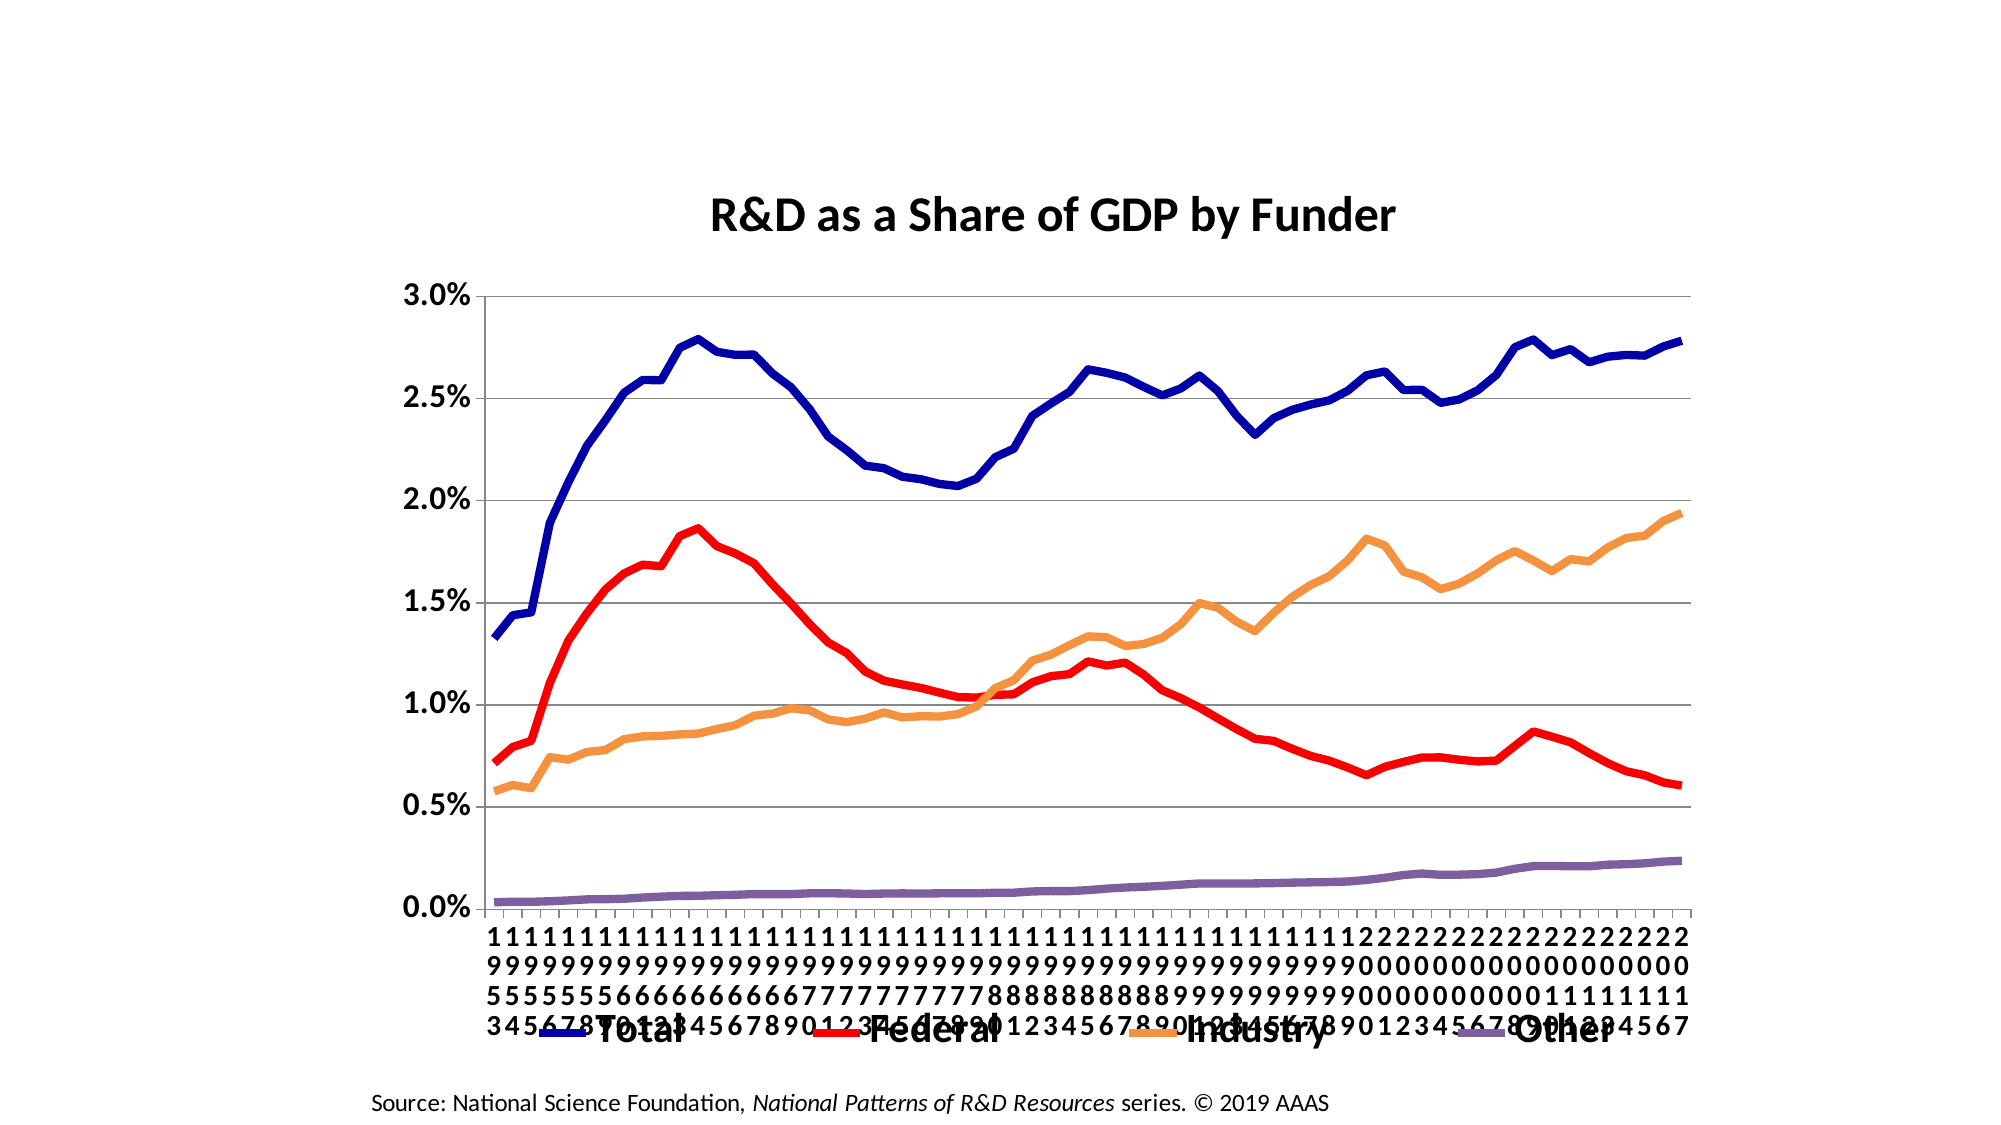

#

### Chart: R&D as a Share of GDP by Funder

| Category | Total | Federal | Industry | Other |
|---|---|---|---|---|
| 1953 | 0.013257965056526207 | 0.007150565262076054 | 0.005773381294964029 | 0.00033915724563206577 |
| 1954 | 0.014394366197183098 | 0.007943661971830987 | 0.006081946222791294 | 0.0003713188220230474 |
| 1955 | 0.0145358401880141 | 0.008242068155111634 | 0.005927144535840188 | 0.00036662749706227964 |
| 1956 | 0.018916332888295504 | 0.011079216733422341 | 0.007445482866043613 | 0.0003938584779706275 |
| 1957 | 0.02090295358649789 | 0.013149789029535865 | 0.007320675105485232 | 0.0004345991561181435 |
| 1958 | 0.022682876142975893 | 0.014492934330839568 | 0.007703657522859518 | 0.0004883624272651704 |
| 1959 | 0.023940962238834577 | 0.01565459076097374 | 0.007791834387579068 | 0.0004964539007092199 |
| 1960 | 0.02527839233038348 | 0.016436209439528025 | 0.008325958702064897 | 0.0005162241887905605 |
| 1961 | 0.025905371753824263 | 0.016869441479900393 | 0.008461401636428317 | 0.000576307363927428 |
| 1962 | 0.02589170392449081 | 0.01678754760721974 | 0.008484848484848486 | 0.0006209637357178341 |
| 1963 | 0.02748078431372549 | 0.018268235294117648 | 0.00855843137254902 | 0.0006556862745098039 |
| 1964 | 0.027907962016070126 | 0.01864864864864865 | 0.008601899196493791 | 0.000660336011687363 |
| 1965 | 0.027284116933854238 | 0.017774484709686112 | 0.008822578472315776 | 0.0006884009160716691 |
| 1966 | 0.02713548069830342 | 0.01741455618391935 | 0.009012785837226457 | 0.0007093680845832308 |
| 1967 | 0.02714767441860465 | 0.016934883720930233 | 0.009472093023255815 | 0.0007430232558139536 |
| 1968 | 0.026221962368449026 | 0.01590836611034336 | 0.009575847772935048 | 0.0007398745614967578 |
| 1969 | 0.02554638364779874 | 0.014964622641509434 | 0.009837853773584905 | 0.0007439072327044024 |
| 1970 | 0.024476847107053015 | 0.013960682008758036 | 0.009735395509177304 | 0.0007817012950712755 |
| 1971 | 0.02313674993561679 | 0.01305691475663147 | 0.009291784702549575 | 0.0007880504764357456 |
| 1972 | 0.022468923461809086 | 0.012539285435071535 | 0.009158783519662263 | 0.0007716363067782034 |
| 1973 | 0.02171460642626631 | 0.01163673354847762 | 0.009330012628034236 | 0.0007478602497544549 |
| 1974 | 0.021588791095003883 | 0.011187548537406162 | 0.009633704374838209 | 0.0007688325135904736 |
| 1975 | 0.02117098937622411 | 0.010999465843670248 | 0.0093916552911152 | 0.0007798682414386611 |
| 1976 | 0.02104996263478168 | 0.010831643002028397 | 0.009449129924201986 | 0.000769189708551297 |
| 1977 | 0.020817561725429912 | 0.010601882985877605 | 0.009435104236718223 | 0.0007805745028340858 |
| 1978 | 0.020717383908828033 | 0.010381867664568804 | 0.009549668310937235 | 0.0007862731757101547 |
| 1979 | 0.02107829330491379 | 0.0103623491797663 | 0.009933011076009591 | 0.0007833136680242073 |
| 1980 | 0.022127183004934728 | 0.010494522801245932 | 0.010824554649494278 | 0.0008084555349455779 |
| 1981 | 0.022541939507327722 | 0.010520424072341753 | 0.011209229809791083 | 0.0008125974430932335 |
| 1982 | 0.024148573479275078 | 0.01110503020515581 | 0.012169388121299122 | 0.0008741551528201447 |
| 1983 | 0.024752063841496974 | 0.011406439185470556 | 0.012455696202531645 | 0.0008902036323610346 |
| 1984 | 0.025322964137111156 | 0.011509312462849218 | 0.012925252625321973 | 0.0008881513770556766 |
| 1985 | 0.026427978796957824 | 0.012132058077898134 | 0.013358377506337865 | 0.0009375432127218253 |
| 1986 | 0.026257533409031357 | 0.011927242553934842 | 0.013317975369027863 | 0.001012097126386584 |
| 1987 | 0.02602570439940682 | 0.012071387378480803 | 0.012888449497446037 | 0.0010660734882188168 |
| 1988 | 0.025567374532121306 | 0.011483270949507294 | 0.012981628599801391 | 0.0011024749828126193 |
| 1989 | 0.025150843732274532 | 0.010717704197390812 | 0.013288074305161657 | 0.0011448879750425413 |
| 1990 | 0.025488923546477502 | 0.010331874360651338 | 0.013953815968204457 | 0.0012032332176217068 |
| 1991 | 0.026124291583442944 | 0.009870414575924392 | 0.014988389275913025 | 0.0012654877316055275 |
| 1992 | 0.025359262610616076 | 0.009342361547781544 | 0.014758370013649678 | 0.0012586844163612102 |
| 1993 | 0.024163823520835157 | 0.008825124661009535 | 0.014077071122386493 | 0.0012617735397894613 |
| 1994 | 0.023219755187177518 | 0.008340240421561094 | 0.013613459216159841 | 0.0012660555494565812 |
| 1995 | 0.02403562967132217 | 0.00824233935887535 | 0.014512480856578138 | 0.0012809403510609055 |
| 1996 | 0.02444488486455017 | 0.007852497801340253 | 0.015287436053065118 | 0.001305074878299538 |
| 1997 | 0.024703180376795374 | 0.007503497481813094 | 0.01587950009326618 | 0.0013202993844432008 |
| 1998 | 0.024910513307145693 | 0.007272366156154831 | 0.01630555678156861 | 0.0013324800282473407 |
| 1999 | 0.02538247479414788 | 0.006937917285347898 | 0.017085466269326218 | 0.0013590912394737661 |
| 2000 | 0.026135598841235626 | 0.006558333252050759 | 0.018139832037689103 | 0.001437433551495762 |
| 2001 | 0.026322459316940407 | 0.006973577274187757 | 0.017804910317715323 | 0.0015438772231567408 |
| 2002 | 0.025411561391317068 | 0.00721197103251527 | 0.016523170330273215 | 0.001676511466296039 |
| 2003 | 0.025428514077254716 | 0.0074298755476427366 | 0.01624783997486516 | 0.0017508858284896408 |
| 2004 | 0.02478618272923029 | 0.007433865249678639 | 0.01566650564529995 | 0.001685893709522913 |
| 2005 | 0.024951904637712286 | 0.007318856143472992 | 0.015937821211051962 | 0.0016953039903042204 |
| 2006 | 0.02540124216408727 | 0.0072342304518408064 | 0.01644506536562767 | 0.0017220187338033675 |
| 2007 | 0.02614811893245871 | 0.007274337630346183 | 0.017078377237595057 | 0.0017954040645174682 |
| 2008 | 0.02751162253276059 | 0.00799405959436681 | 0.01753683867108912 | 0.0019807922353324995 |
| 2009 | 0.02788662112686779 | 0.008704122805196243 | 0.017067735260123607 | 0.002114763061547938 |
| 2010 | 0.0271196163312678 | 0.008445581339505473 | 0.016550316500023345 | 0.0021237184917389826 |
| 2011 | 0.027418900312688996 | 0.008172056155340805 | 0.017141340573649196 | 0.0021055035836989953 |
| 2012 | 0.026771562635055875 | 0.007645736864851516 | 0.017022720256837685 | 0.002103167253195036 |
| 2013 | 0.027045975847338977 | 0.007157028043062515 | 0.017704424810395056 | 0.002184522993881405 |
| 2014 | 0.0271330978158512 | 0.0067552805949194425 | 0.01817072544330744 | 0.0022071488497120715 |
| 2015 | 0.027096924689752076 | 0.006558704231227325 | 0.01828868288024238 | 0.002249592465133128 |
| 2016 | 0.027545811238453642 | 0.006207235716729388 | 0.01900578386931235 | 0.002332845107765994 |
| 2017 | 0.02782709105278824 | 0.006053506728114383 | 0.01940026891929342 | 0.0023733154053804384 |